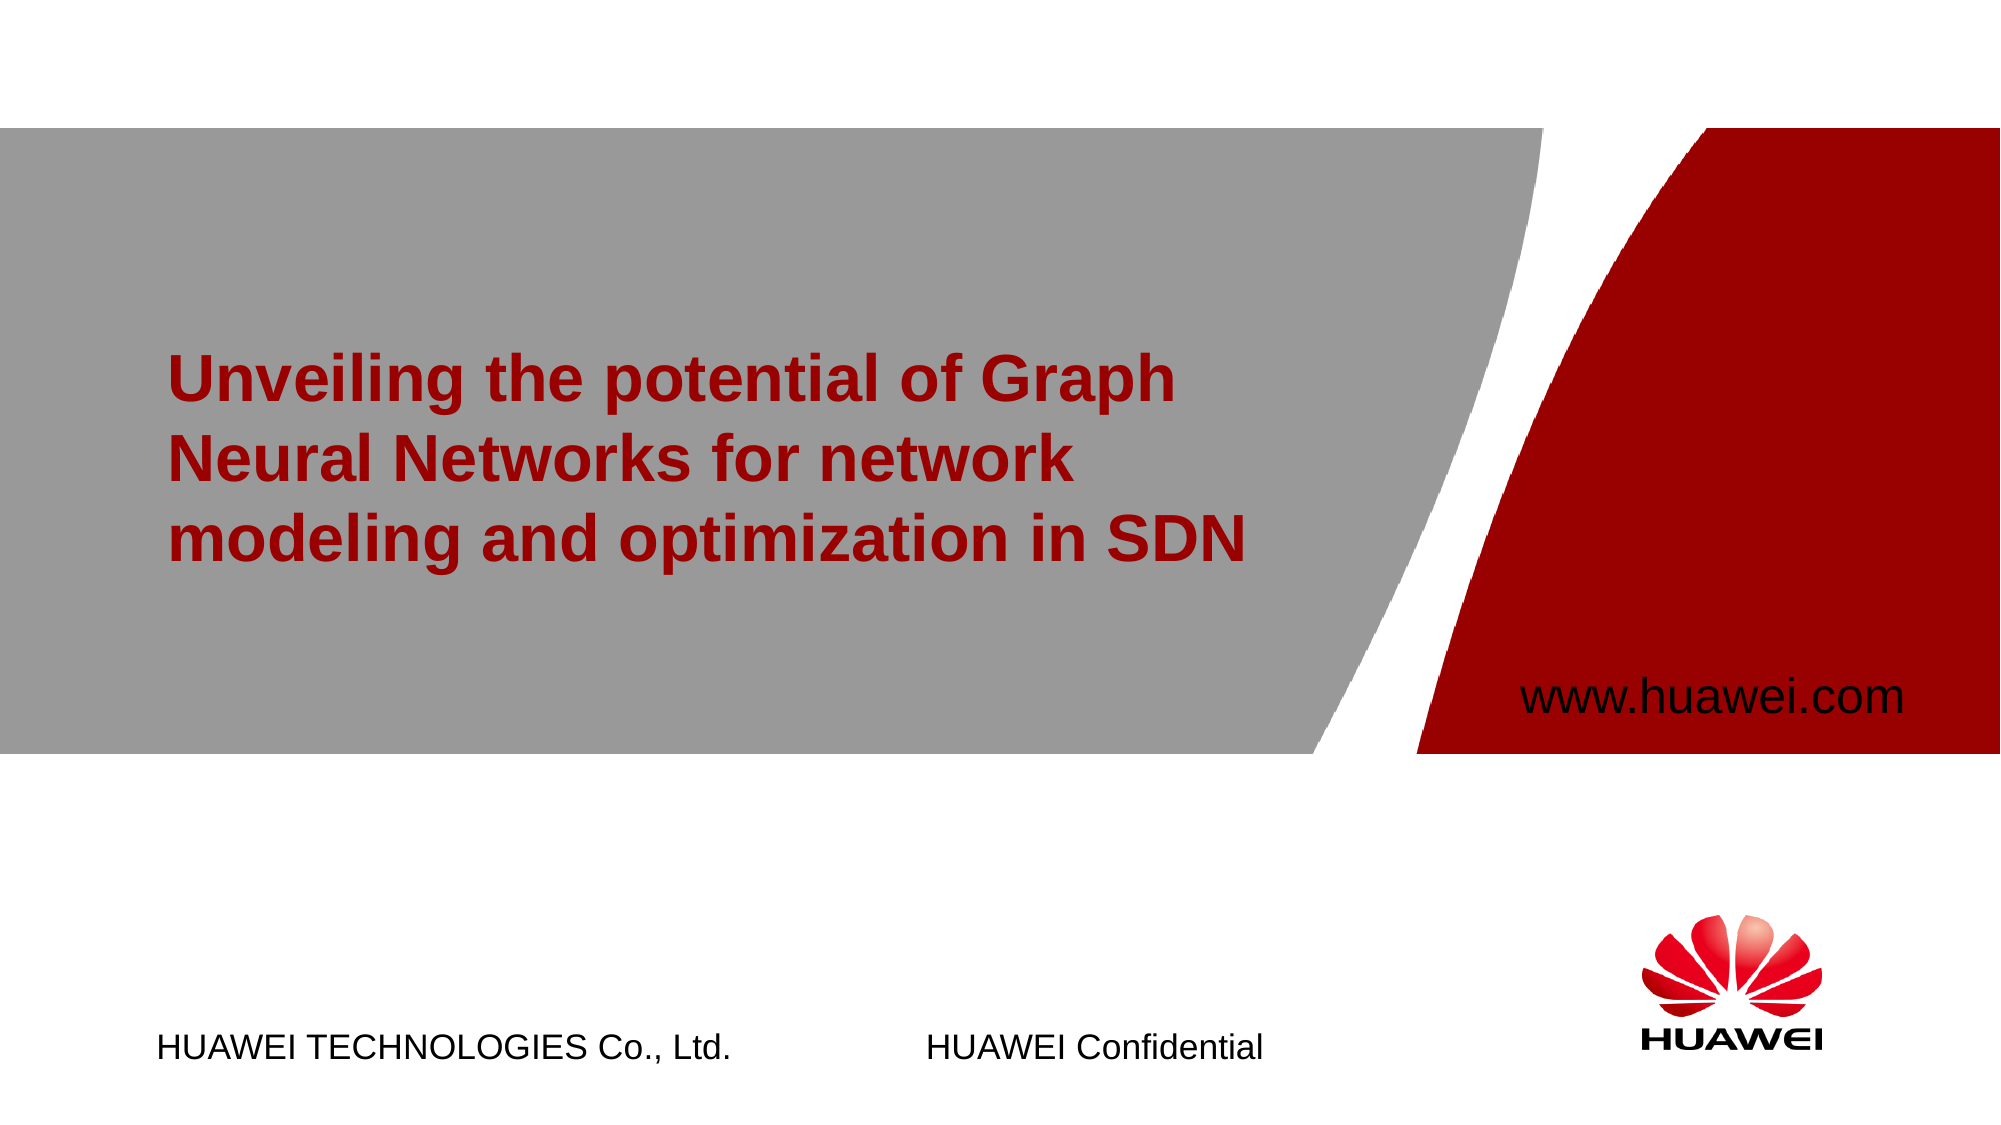

# Unveiling the potential of Graph Neural Networks for network modeling and optimization in SDN